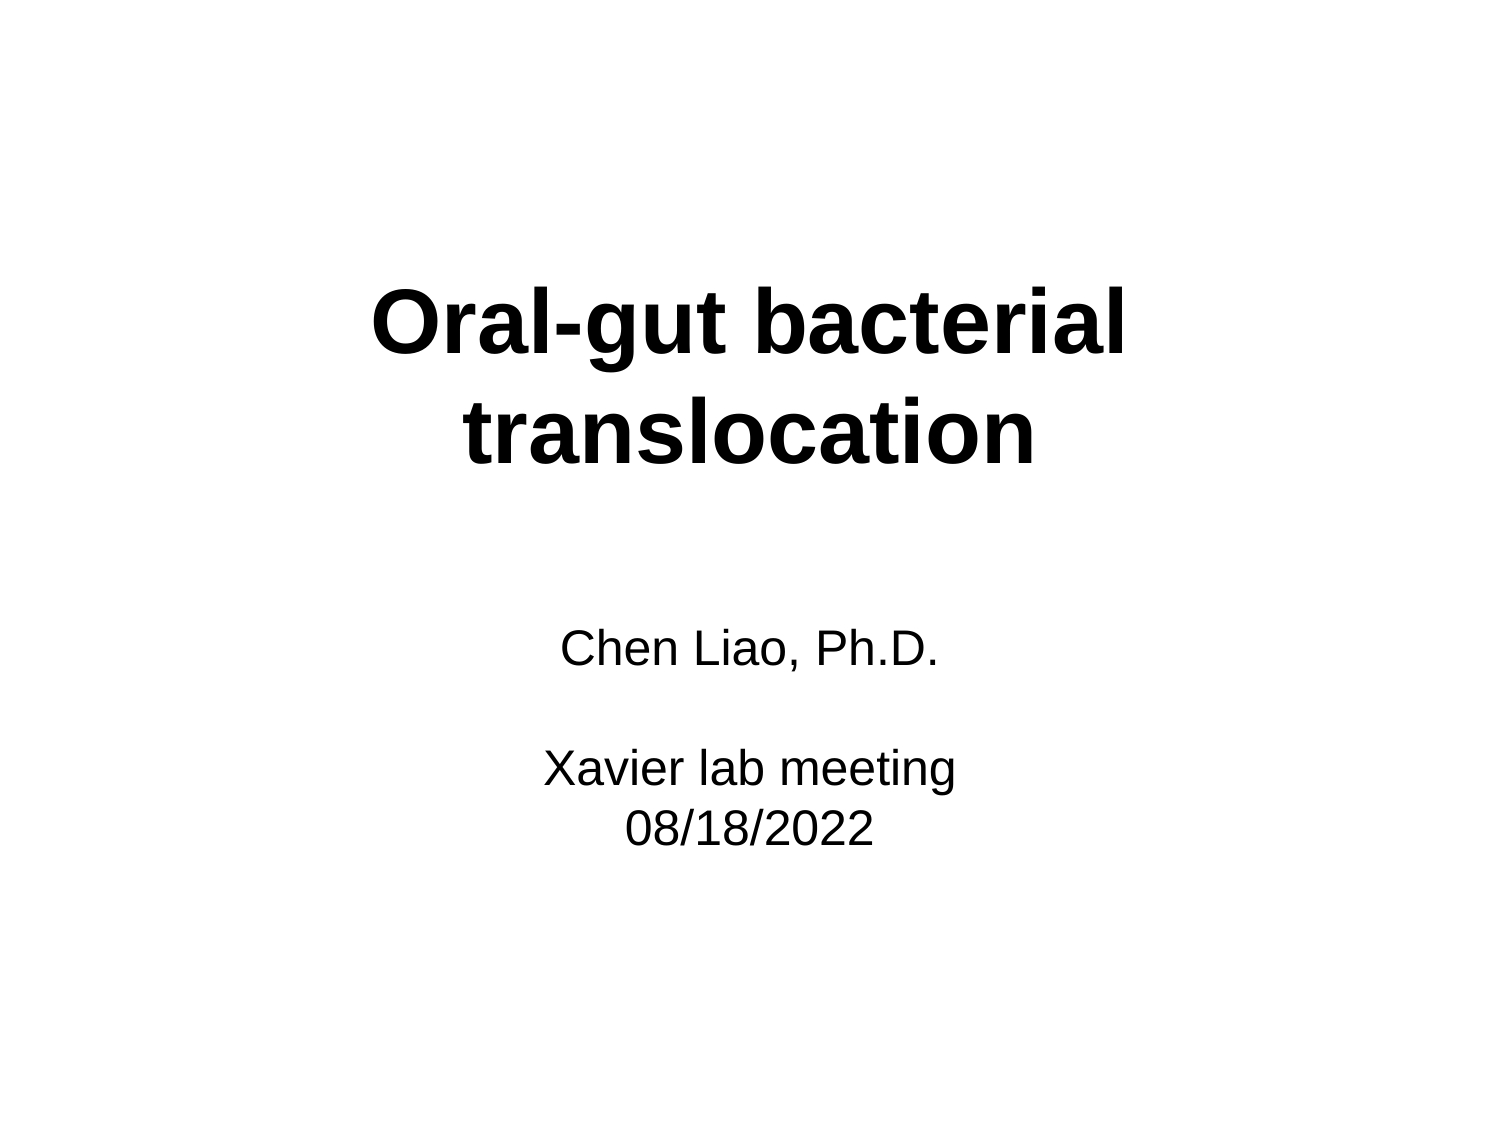

Oral-gut bacterial translocation
Chen Liao, Ph.D.

Xavier lab meeting
08/18/2022